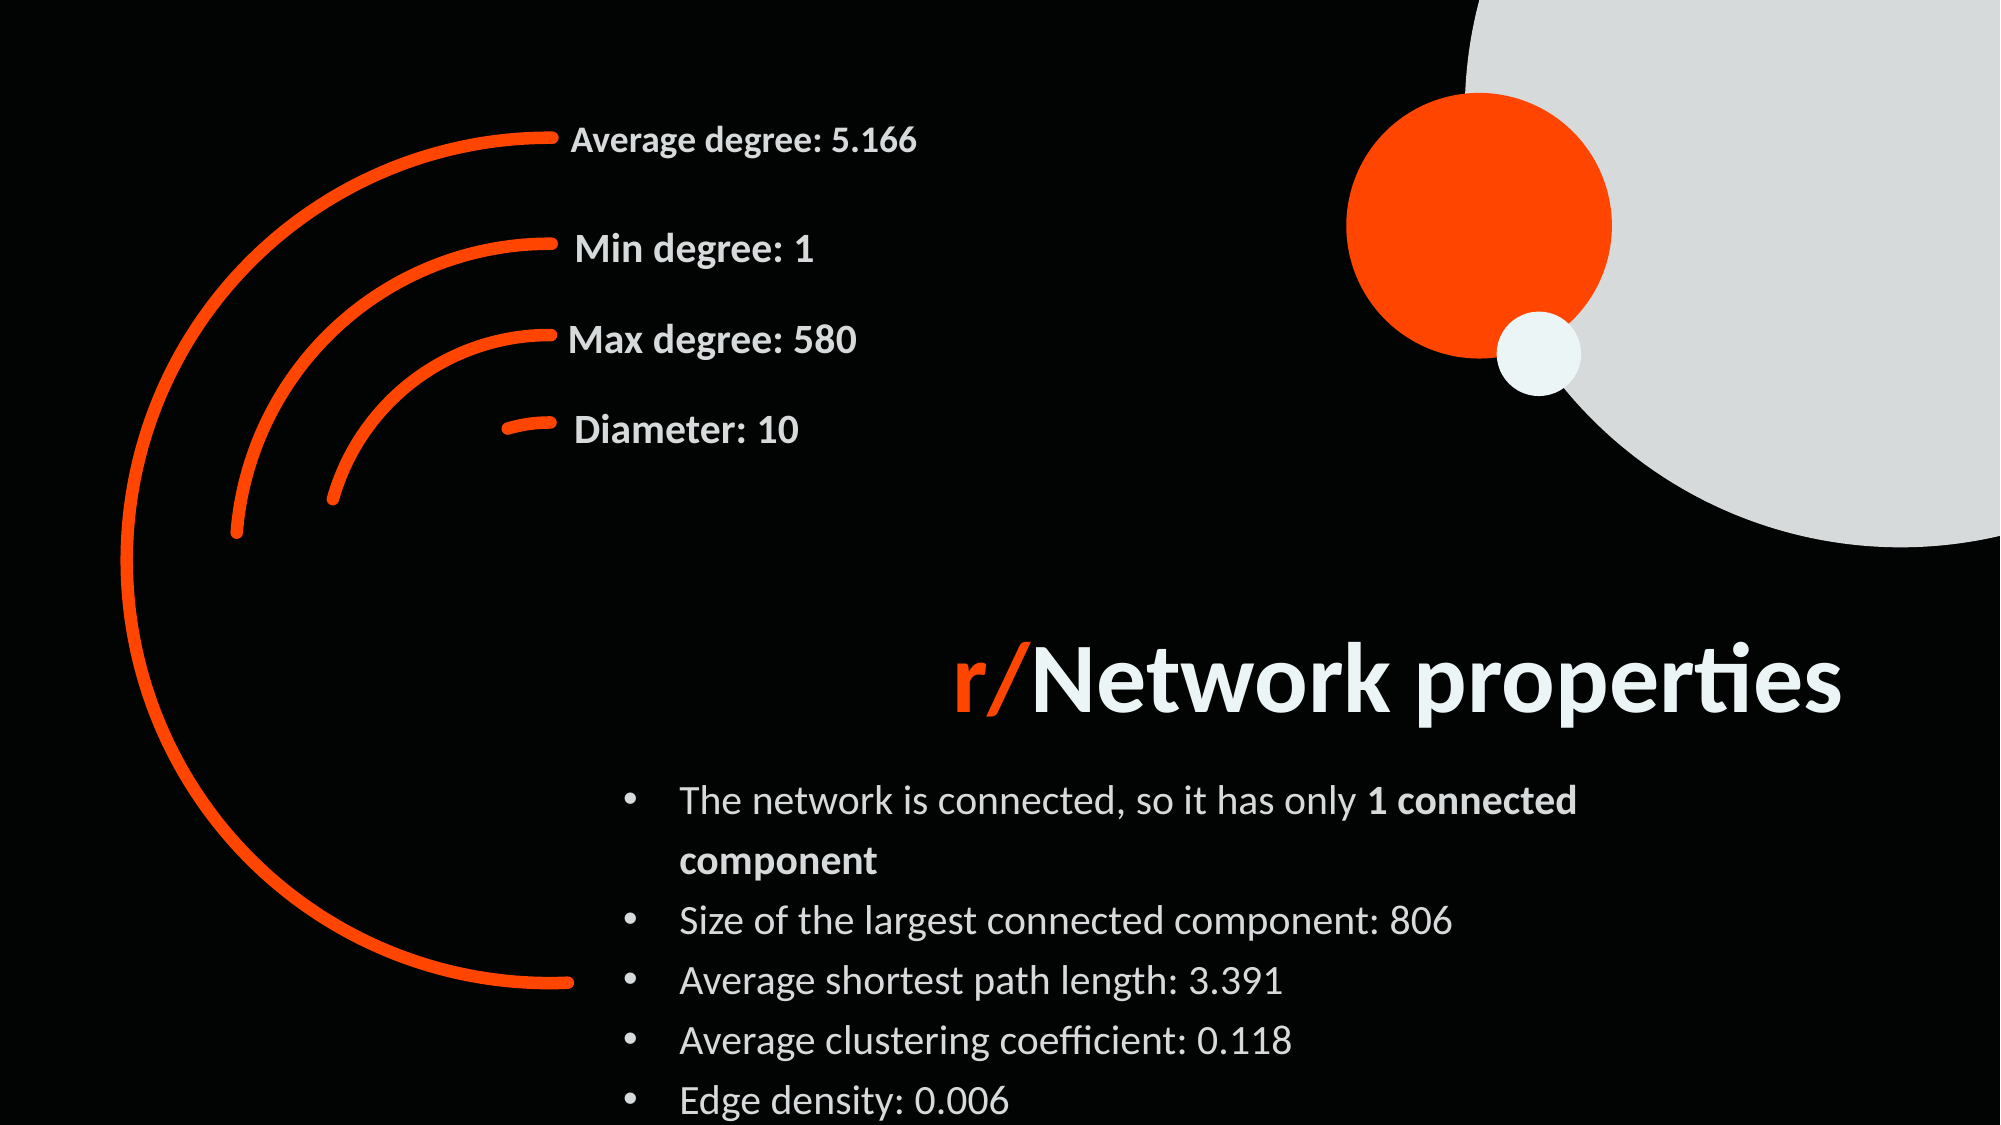

Average degree: 5.166

Min degree: 1

Max degree: 580

Diameter: 10

r/Network properties
The network is connected, so it has only 1 connected component
Size of the largest connected component: 806
Average shortest path length: 3.391
Average clustering coefficient: 0.118
Edge density: 0.006